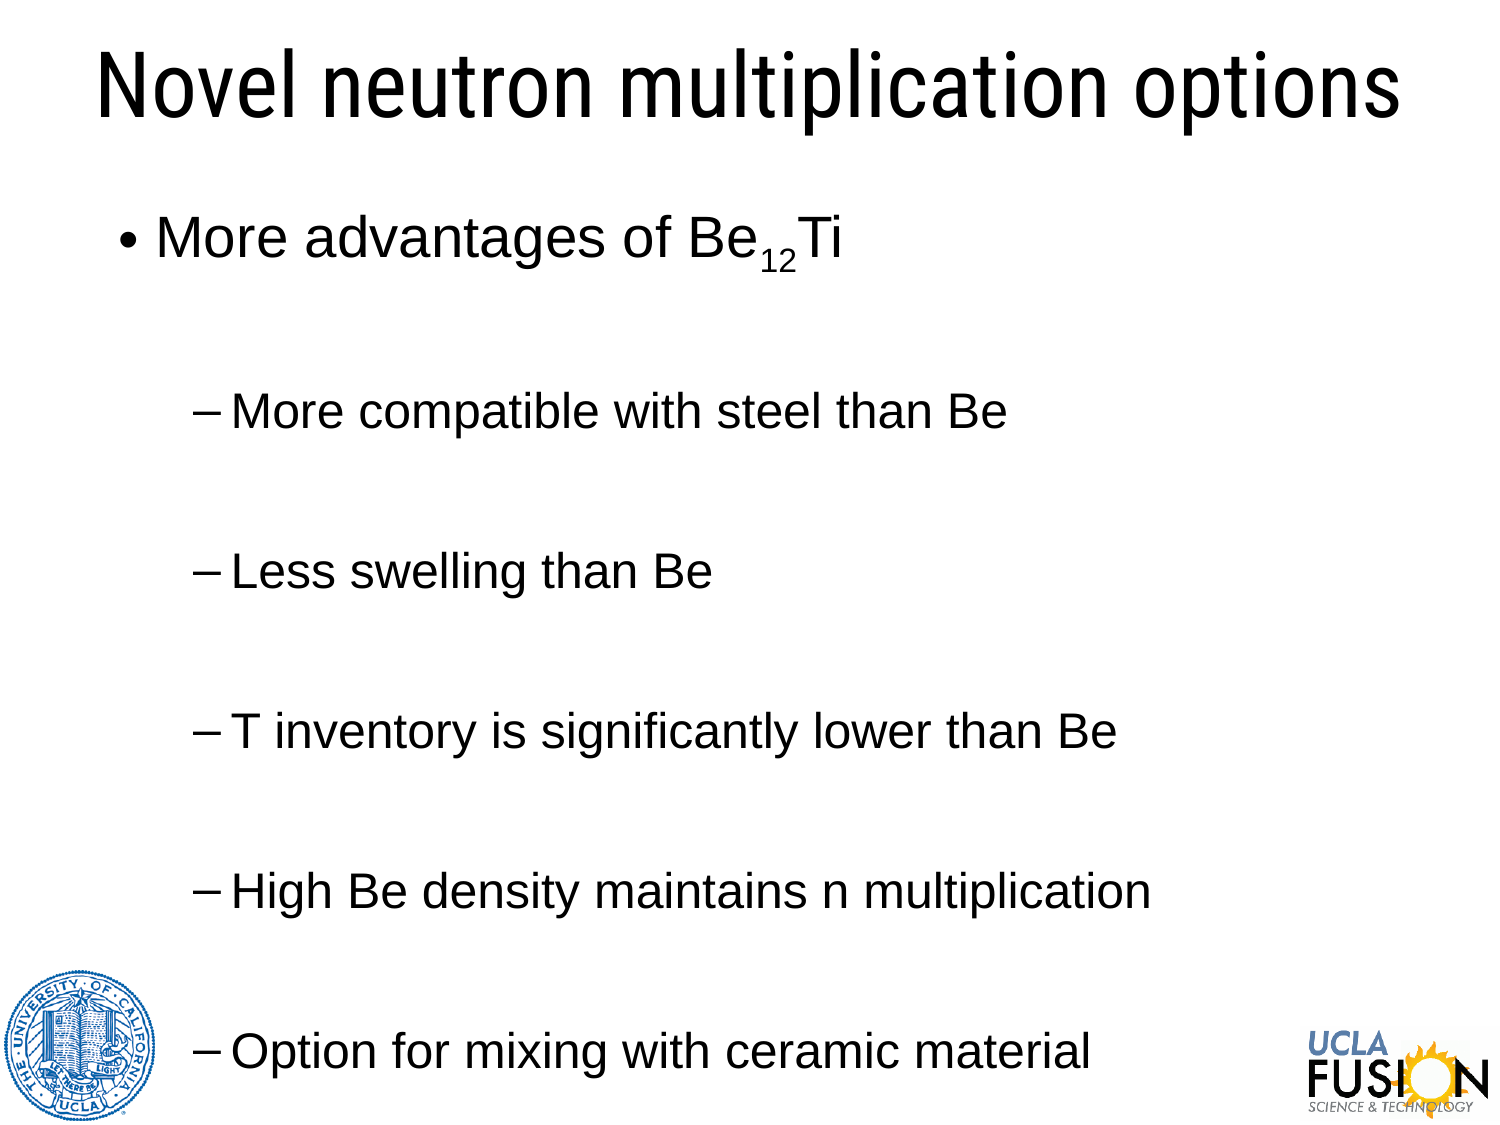

# Novel neutron multiplication options
More advantages of Be12Ti

More compatible with steel than Be

Less swelling than Be

T inventory is significantly lower than Be

High Be density maintains n multiplication

Option for mixing with ceramic material